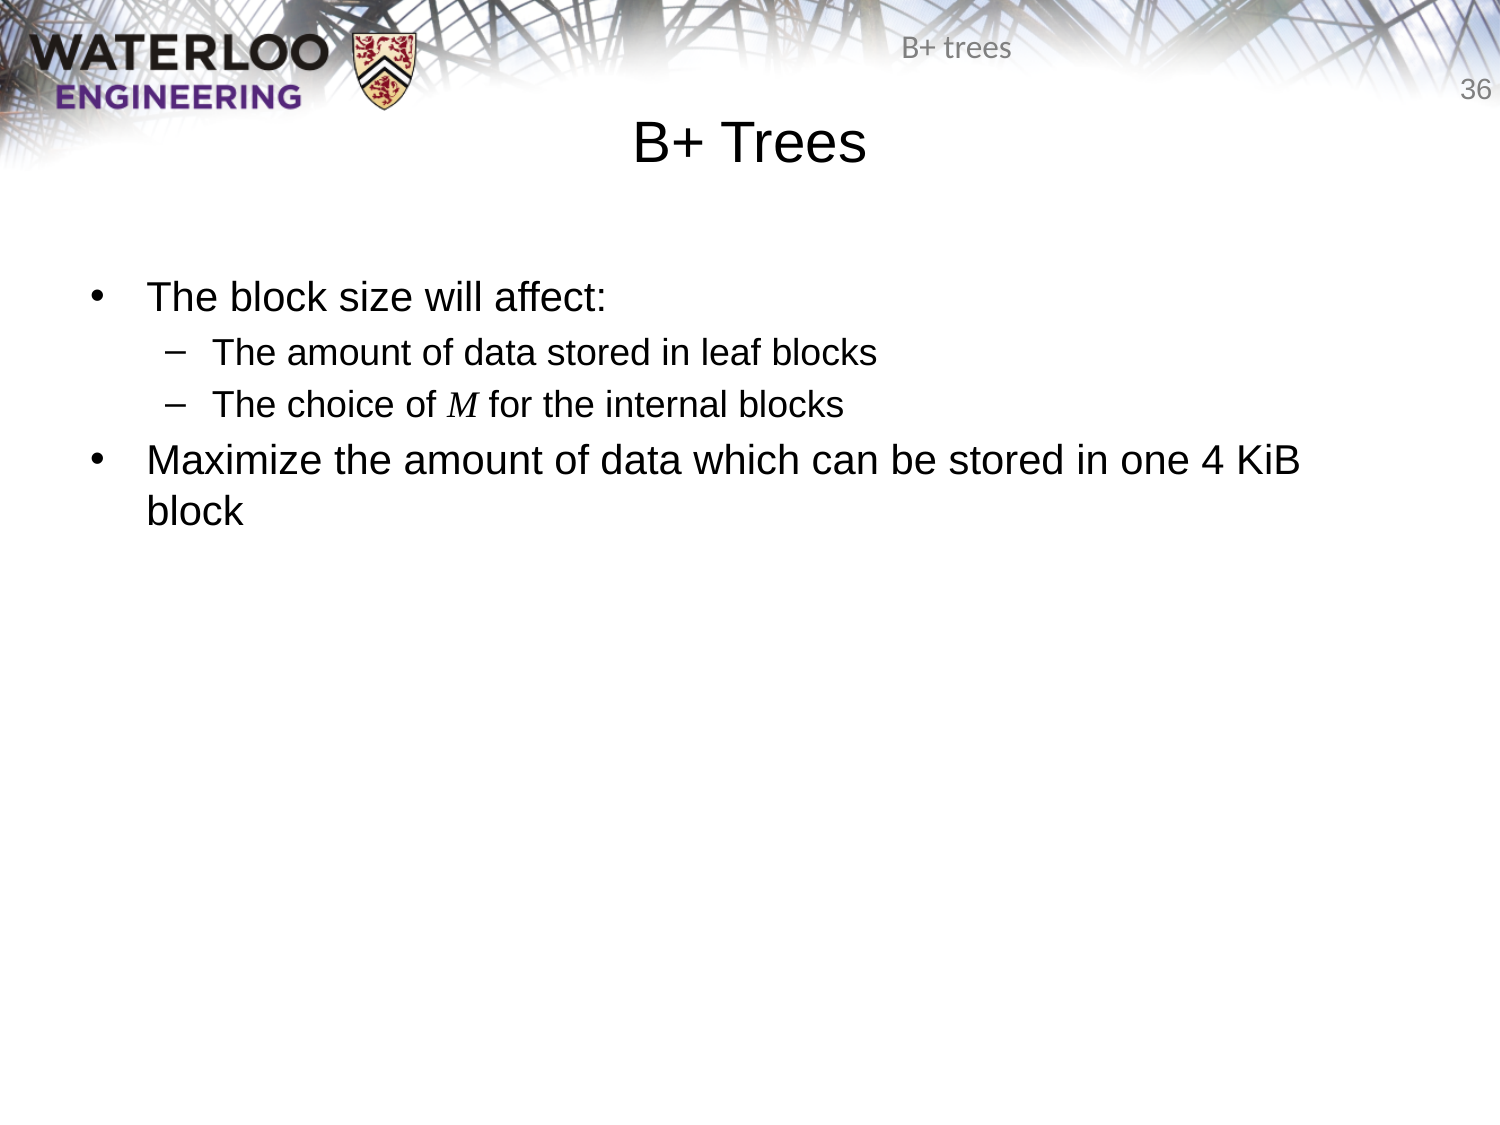

# B+ Trees
The block size will affect:
The amount of data stored in leaf blocks
The choice of M for the internal blocks
Maximize the amount of data which can be stored in one 4 KiB block